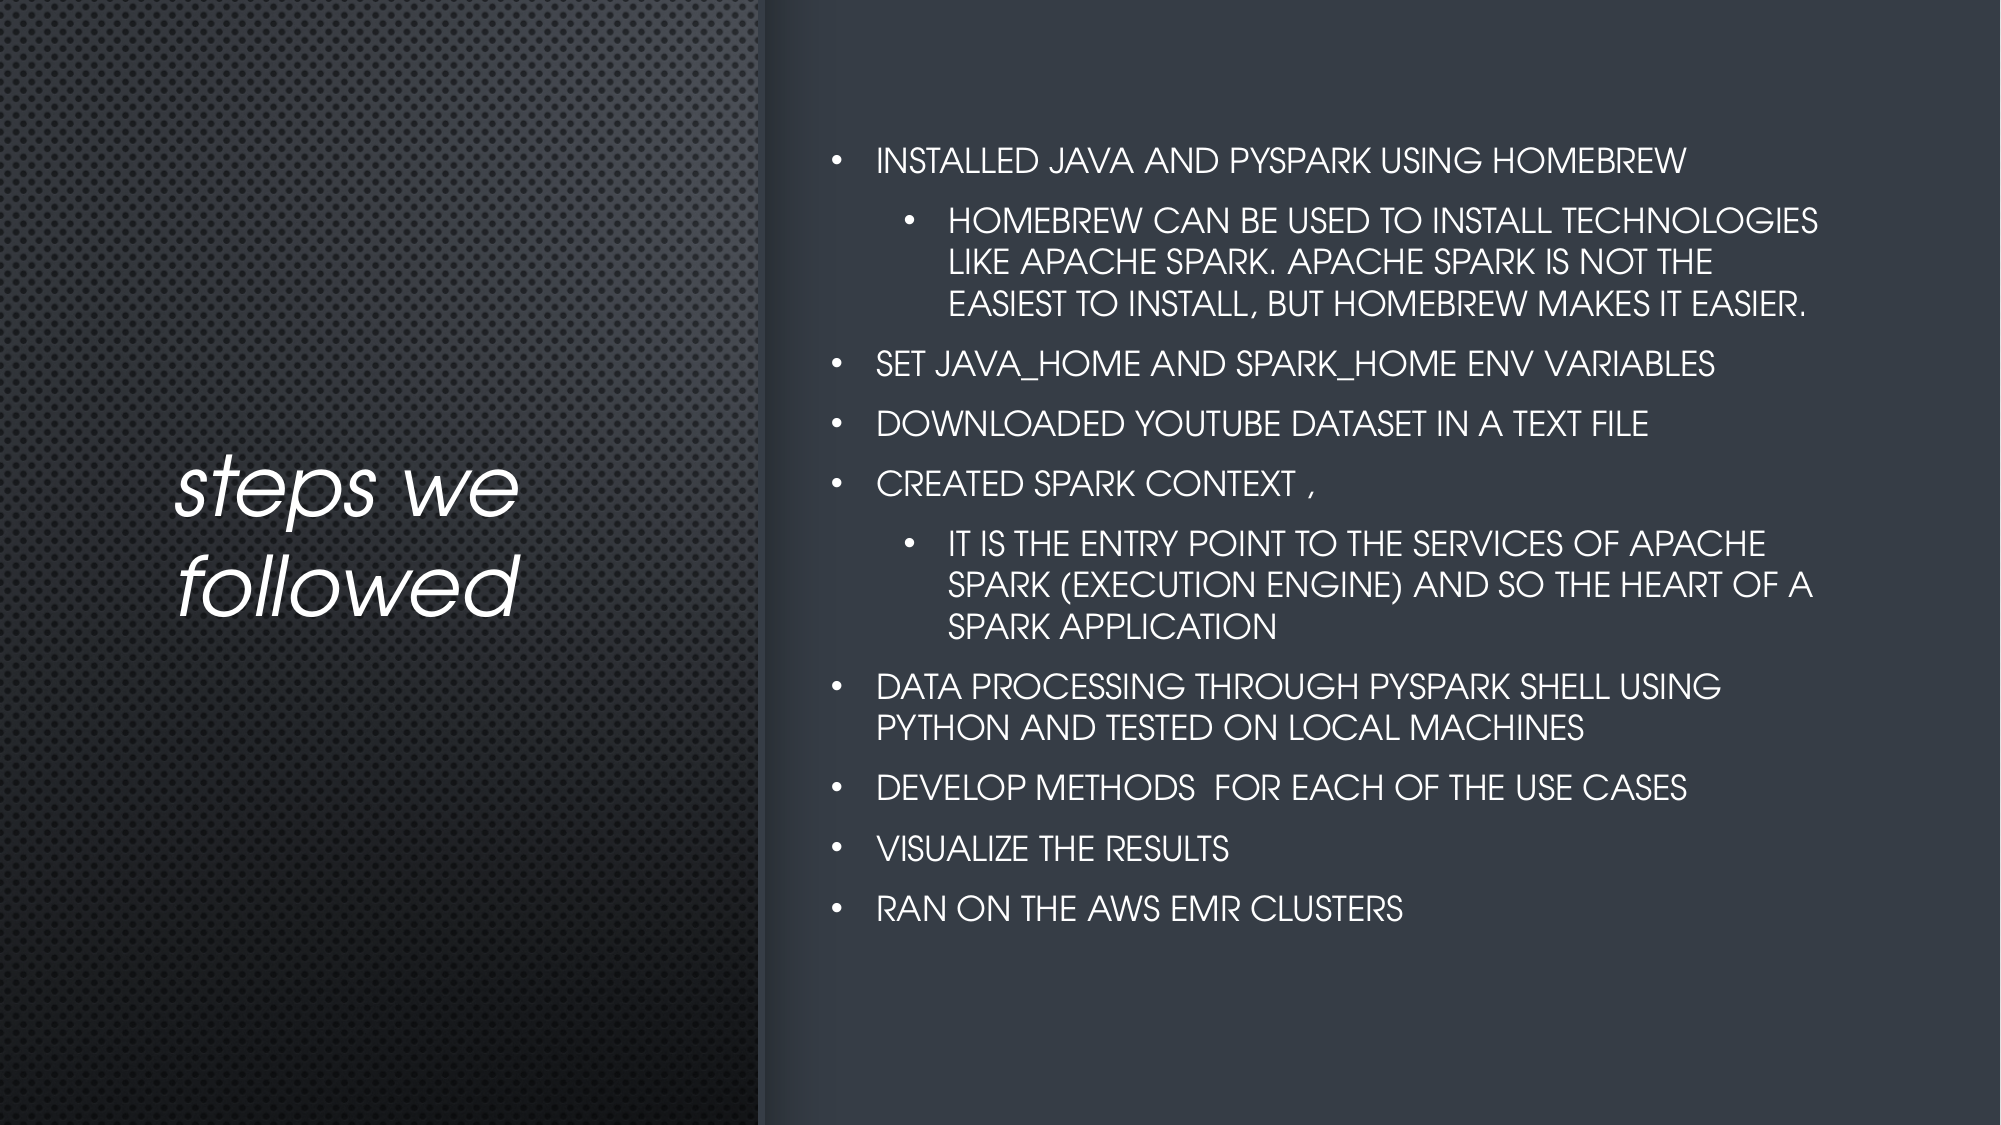

# steps we followed
Installed java and pyspark using HomeBrew
Homebrew can be used to install technologies like Apache Spark. Apache Spark is not the easiest to install, but Homebrew makes it easier.
Set JAVA_HOME and SPARK_HOME env variables
Downloaded youtube dataset in a text file
Created spark context ,
It is the entry point to the services of Apache Spark (execution engine) and so the heart of a Spark application
data processing through pyspark shell using python and tested on local machines
Develop methods  for each of the use cases
Visualize the results
Ran on the AWS EMR clusters